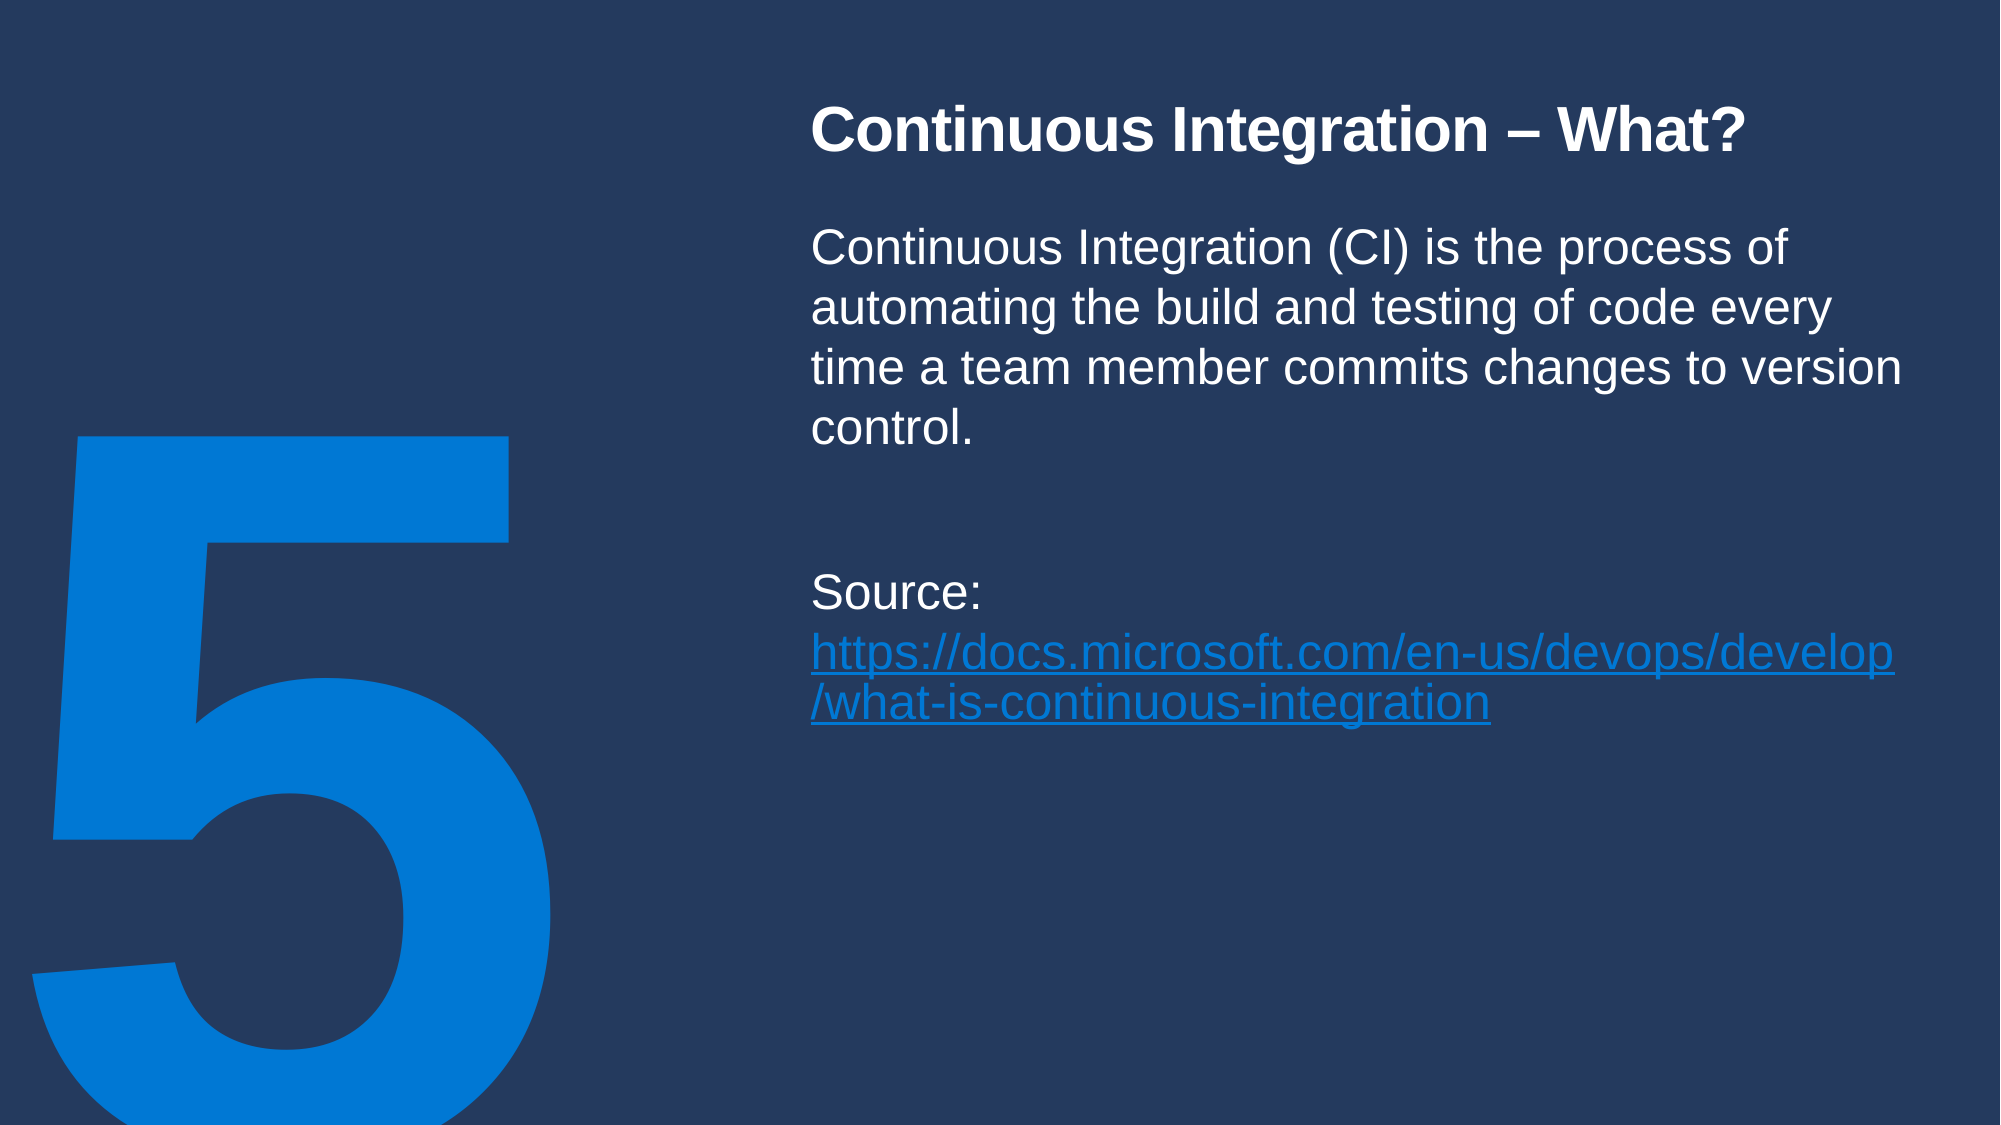

# Continuous Integration – What?
Continuous Integration (CI) is the process of automating the build and testing of code every time a team member commits changes to version control.

Source: https://docs.microsoft.com/en-us/devops/develop/what-is-continuous-integration